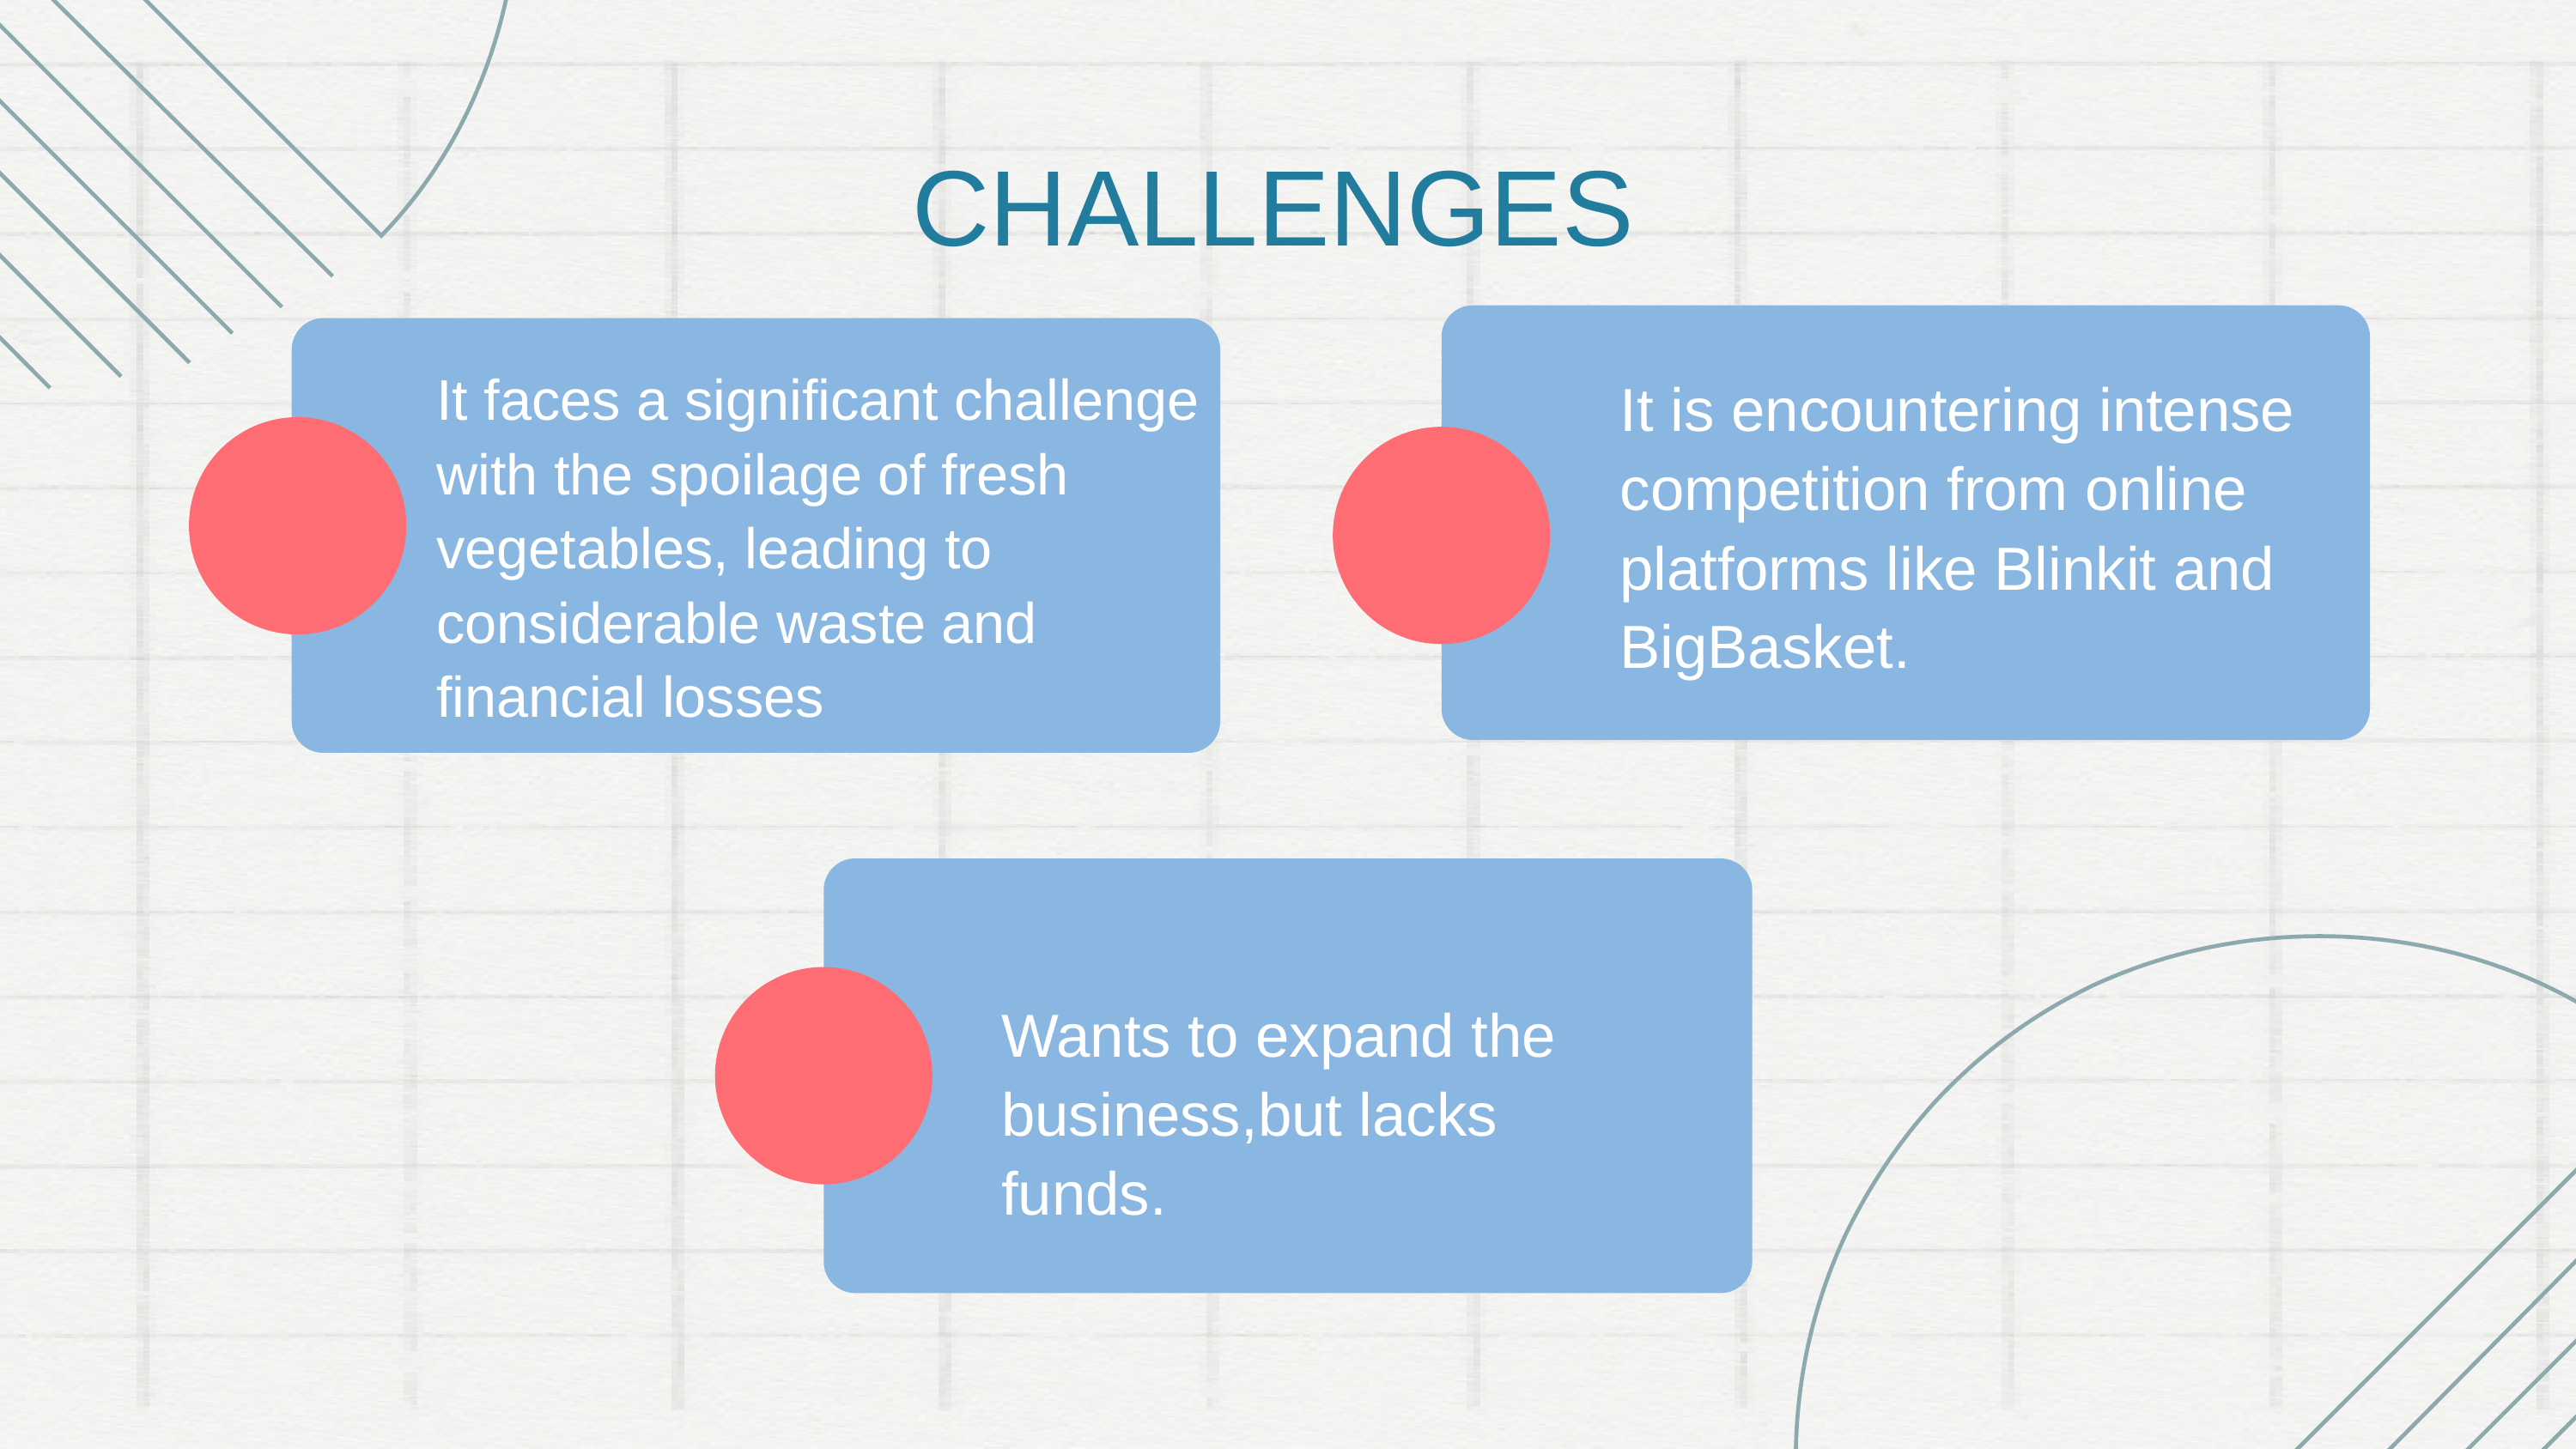

CHALLENGES

It faces a significant challenge with the spoilage of fresh vegetables, leading to considerable waste and financial losses
It is encountering intense competition from online platforms like Blinkit and BigBasket.

Wants to expand the business,but lacks funds.

3